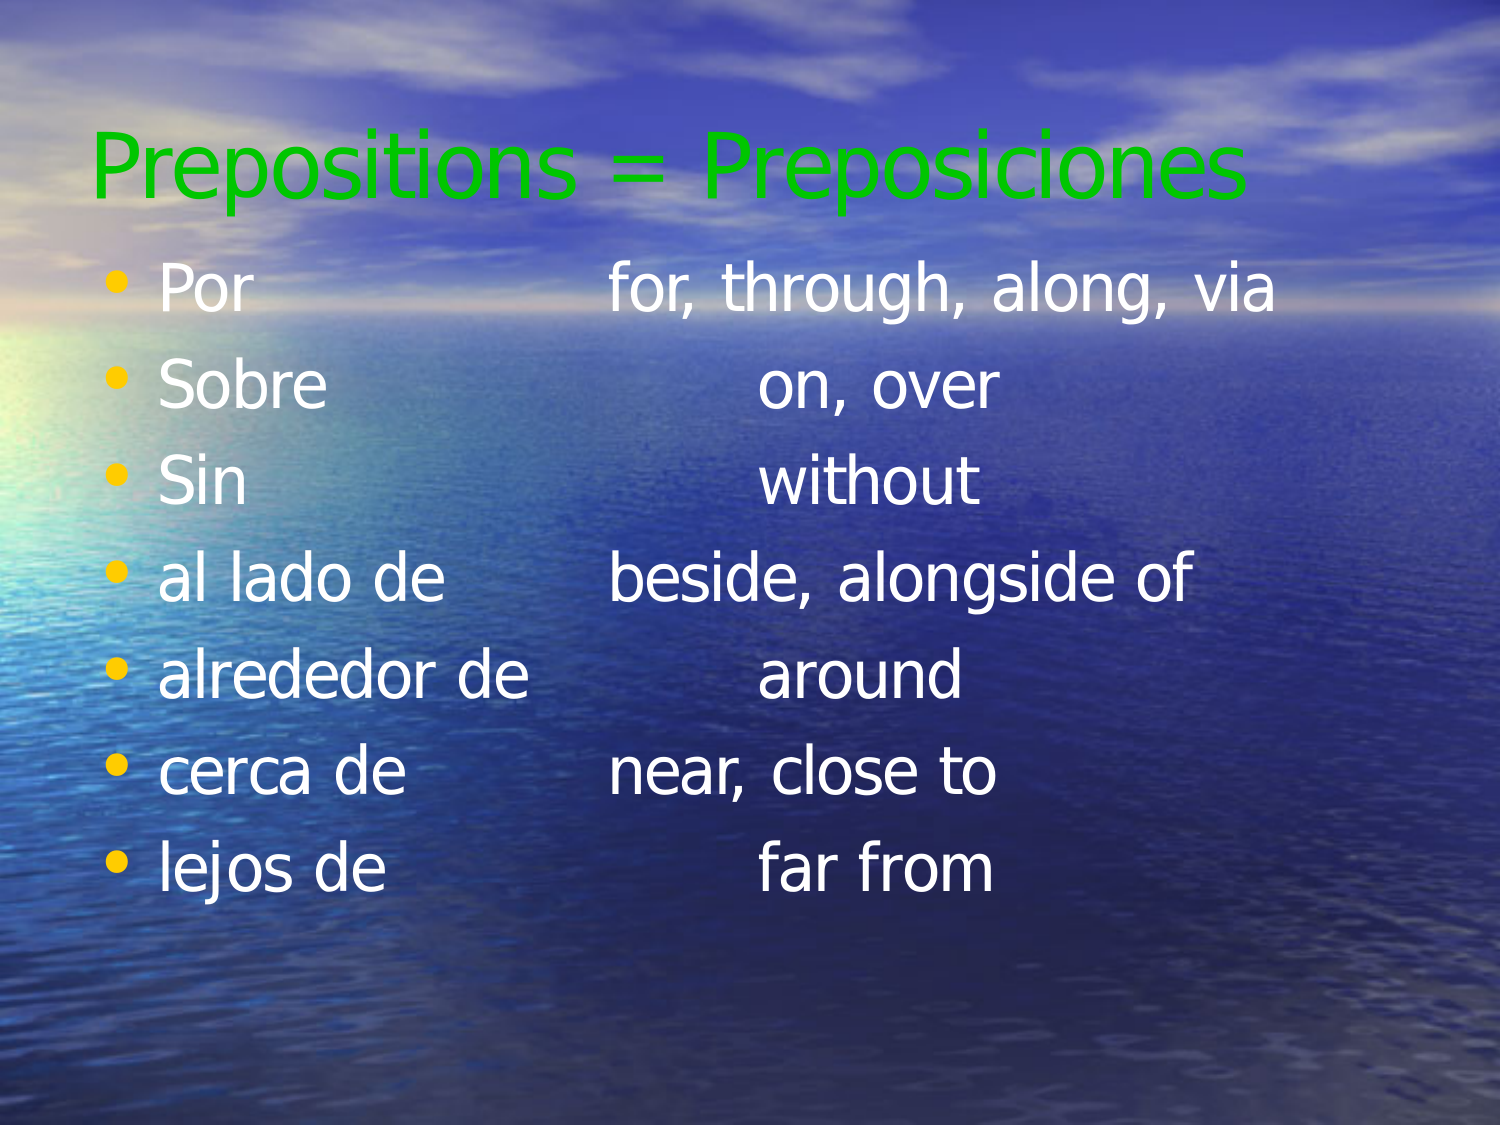

Prepositions = Preposiciones
Por			for, through, along, via
Sobre			on, over
Sin				without
al lado de		beside, alongside of
alrededor de		around
cerca de		near, close to
lejos de			far from